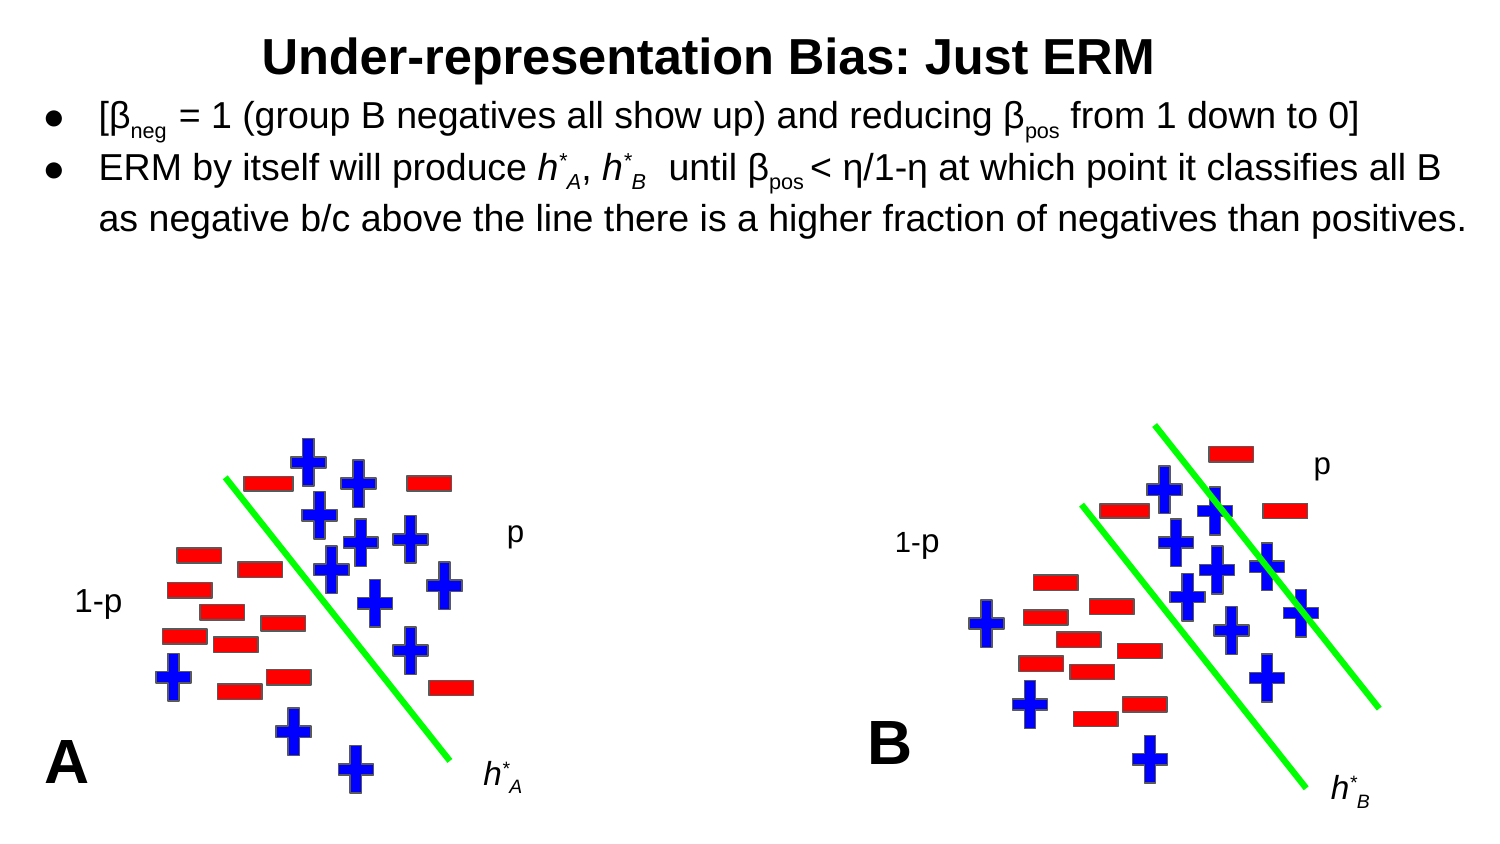

# Under-representation Bias: Just ERM

[βneg  = 1 (group B negatives all show up) and reducing βpos from 1 down to 0]
ERM by itself will produce h*A, h*B   until βpos < η/1-η at which point it classifies all B as negative b/c above the line there is a higher fraction of negatives than positives.

p

p
1-p

1-p

B

A

h*A
h*B